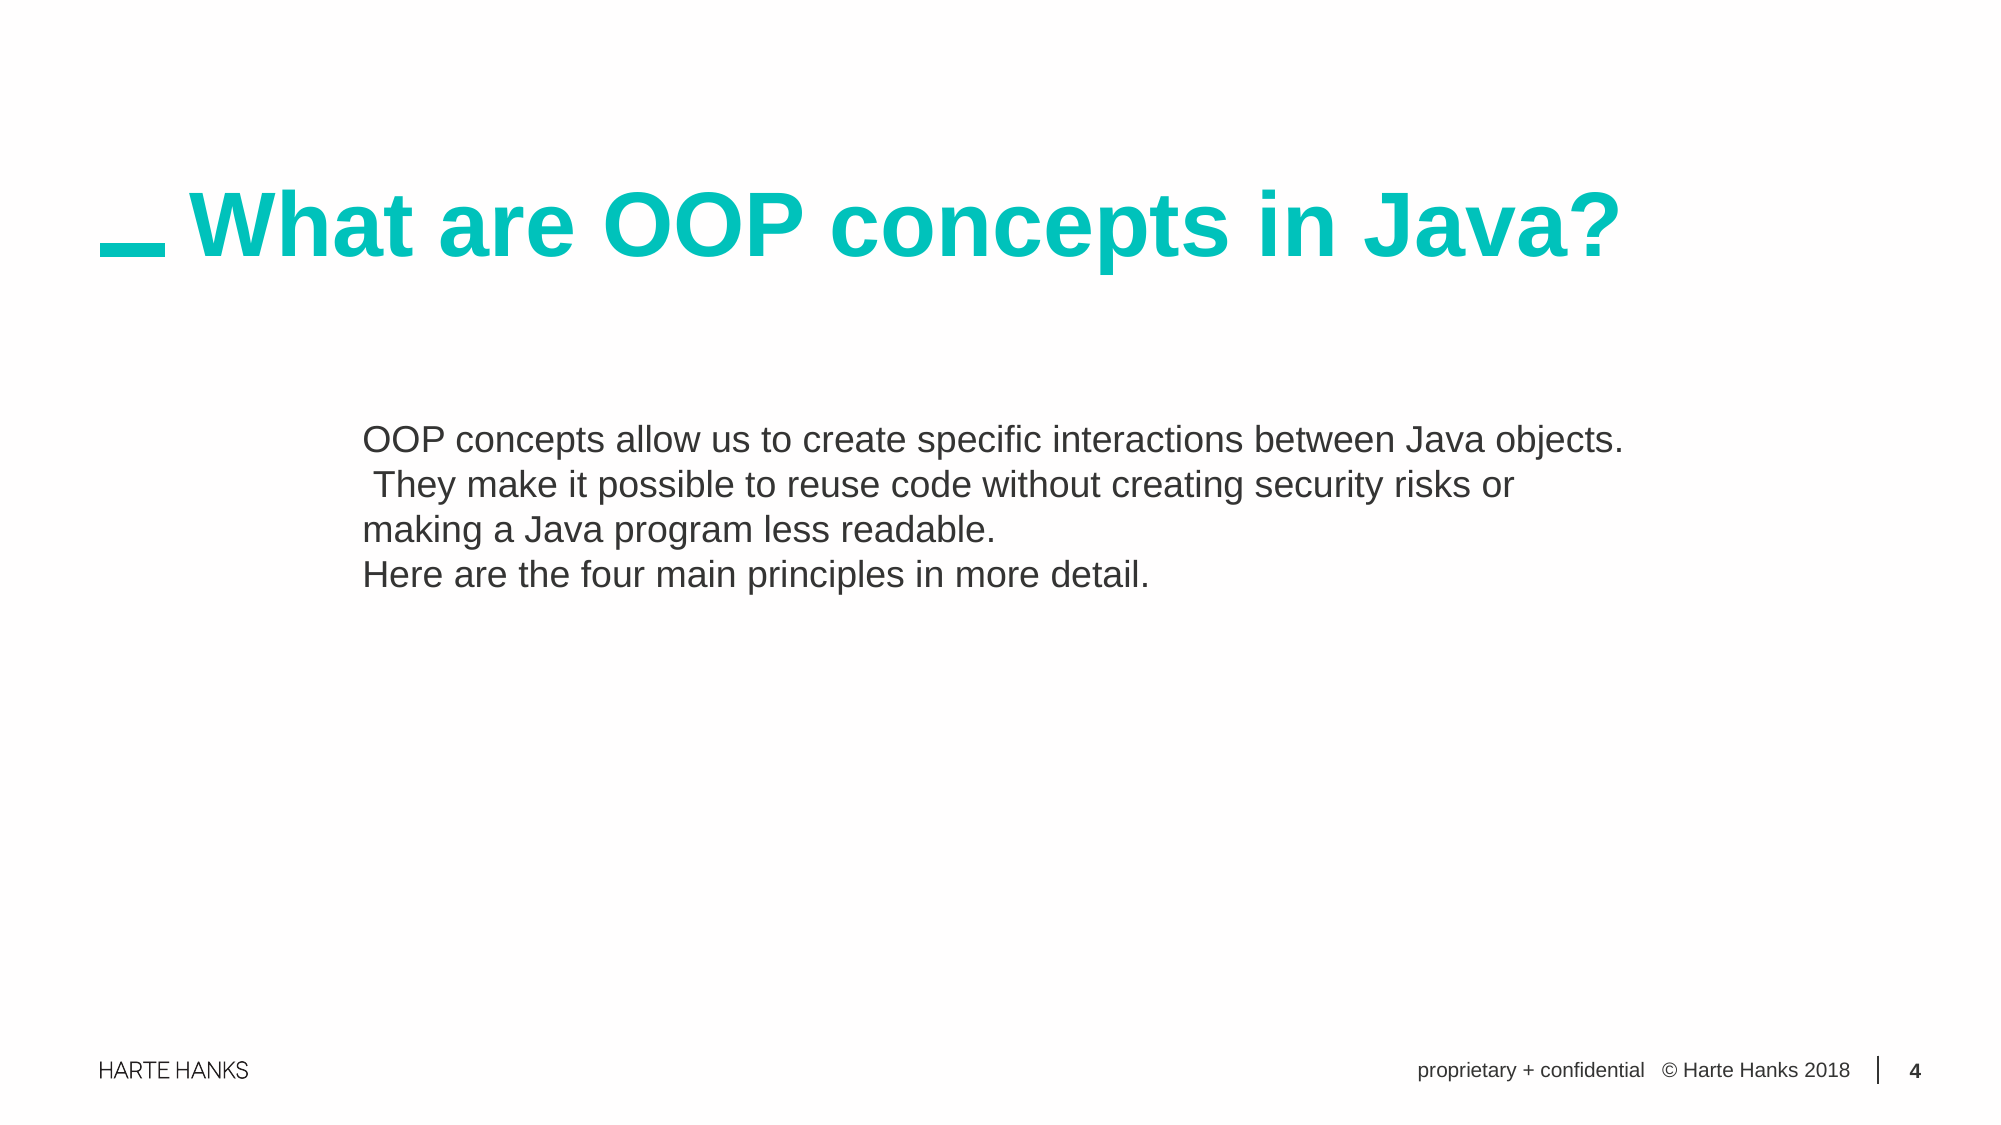

What are OOP concepts in Java?
OOP concepts allow us to create specific interactions between Java objects.
 They make it possible to reuse code without creating security risks or
making a Java program less readable.
Here are the four main principles in more detail.